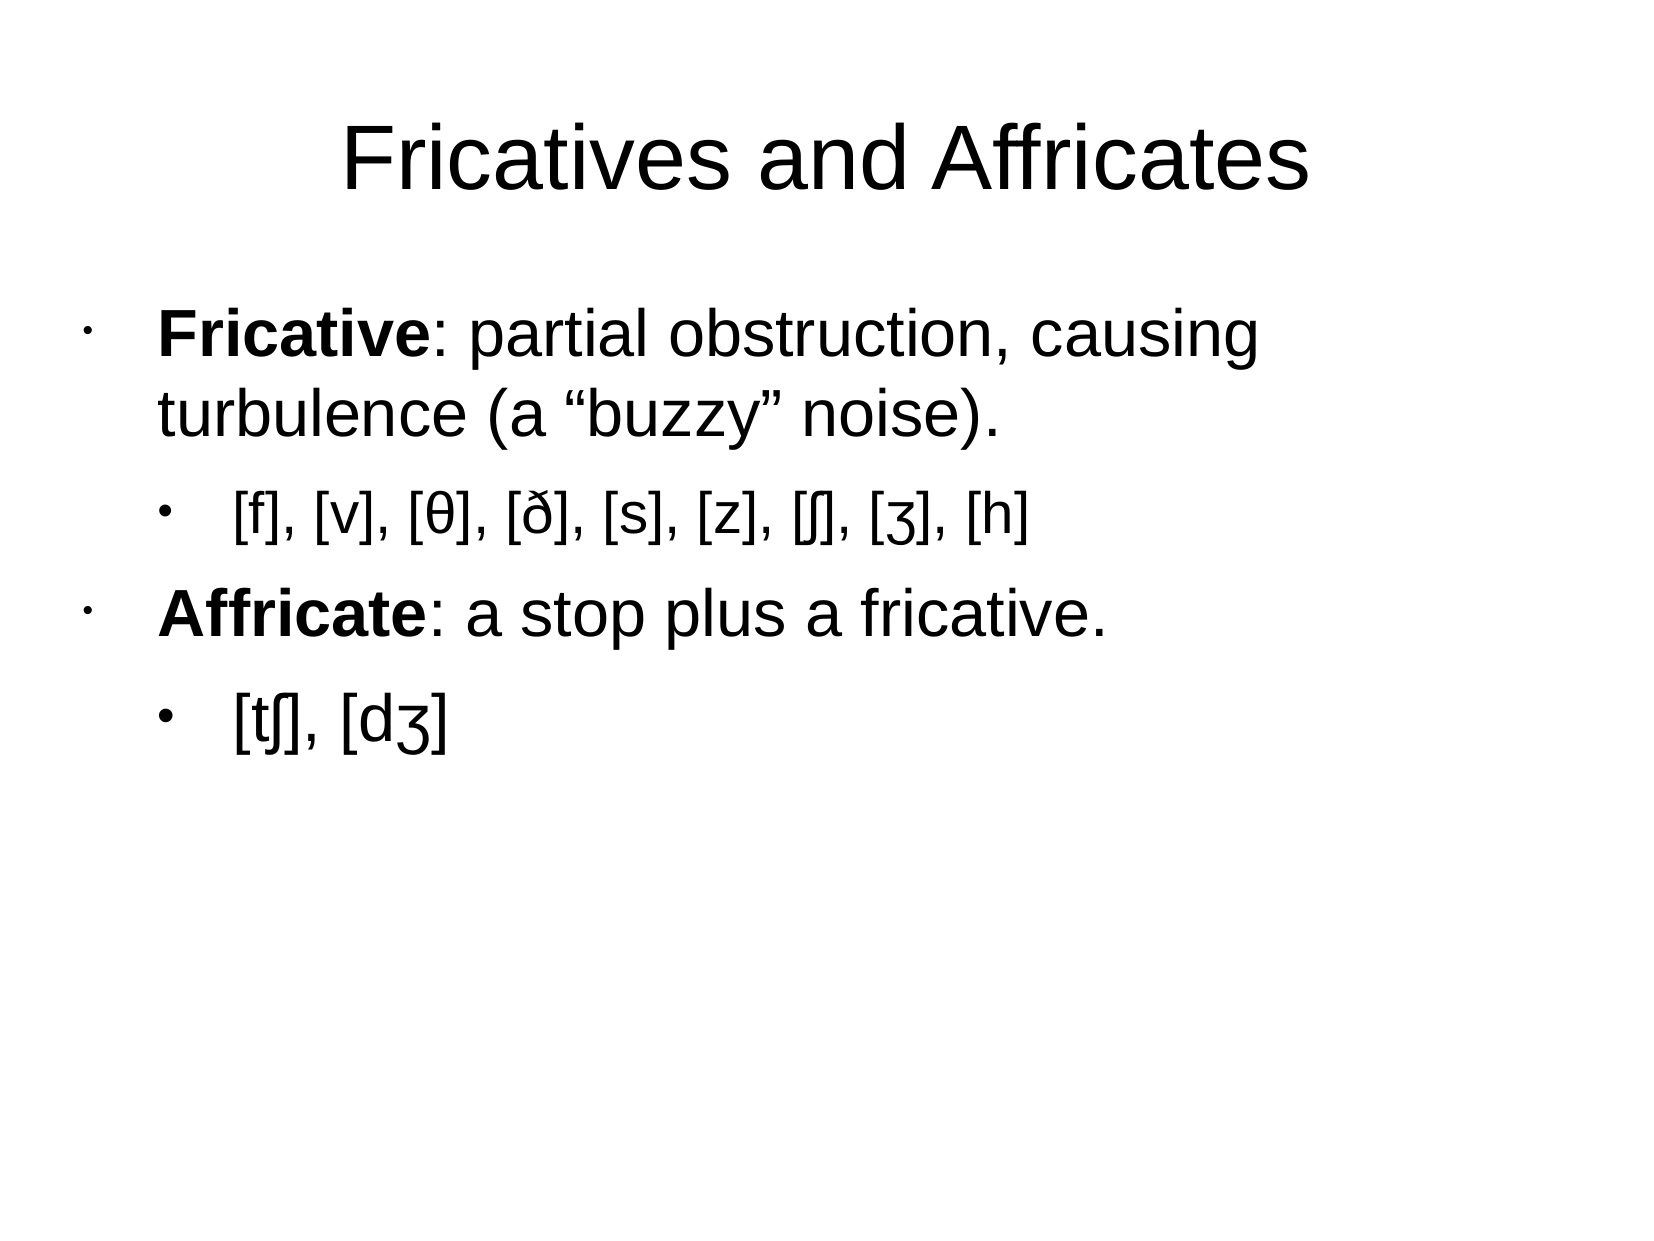

Fricatives and Affricates
Fricative: partial obstruction, causing turbulence (a “buzzy” noise).
[f], [v], [θ], [ð], [s], [z], [ʃ], [ʒ], [h]
Affricate: a stop plus a fricative.
[tʃ], [dʒ]